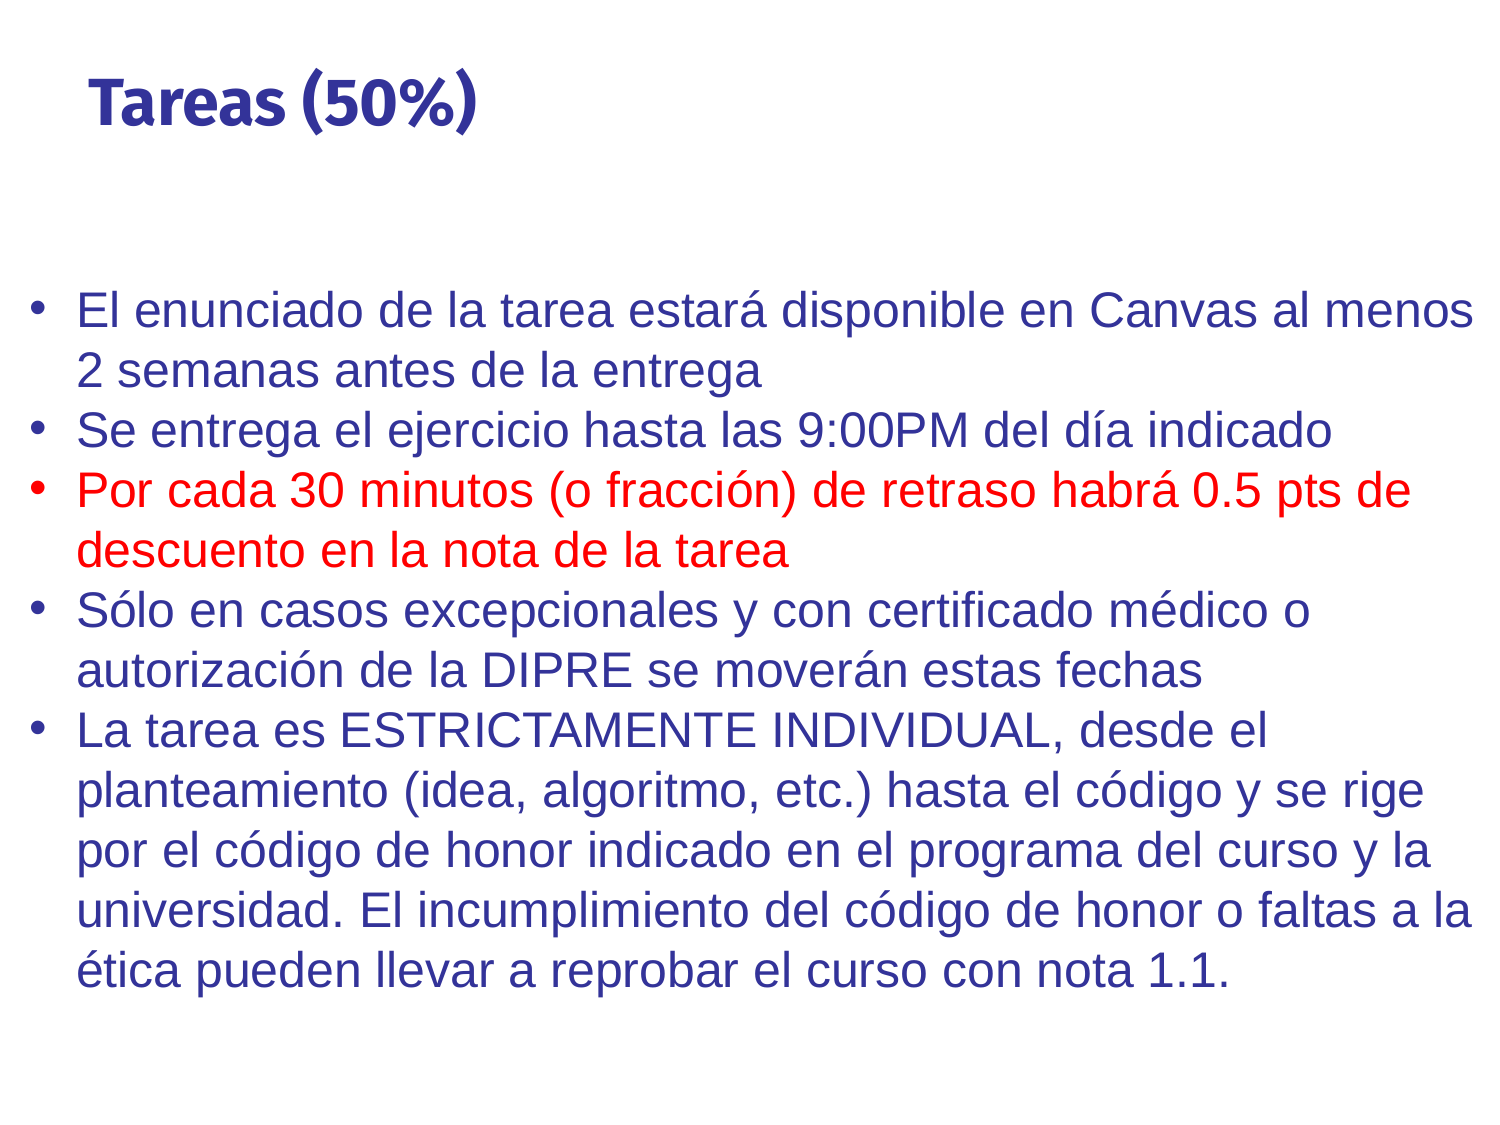

Tareas (50%)
El enunciado de la tarea estará disponible en Canvas al menos 2 semanas antes de la entrega
Se entrega el ejercicio hasta las 9:00PM del día indicado
Por cada 30 minutos (o fracción) de retraso habrá 0.5 pts de descuento en la nota de la tarea
Sólo en casos excepcionales y con certificado médico o autorización de la DIPRE se moverán estas fechas
La tarea es ESTRICTAMENTE INDIVIDUAL, desde el planteamiento (idea, algoritmo, etc.) hasta el código y se rige por el código de honor indicado en el programa del curso y la universidad. El incumplimiento del código de honor o faltas a la ética pueden llevar a reprobar el curso con nota 1.1.